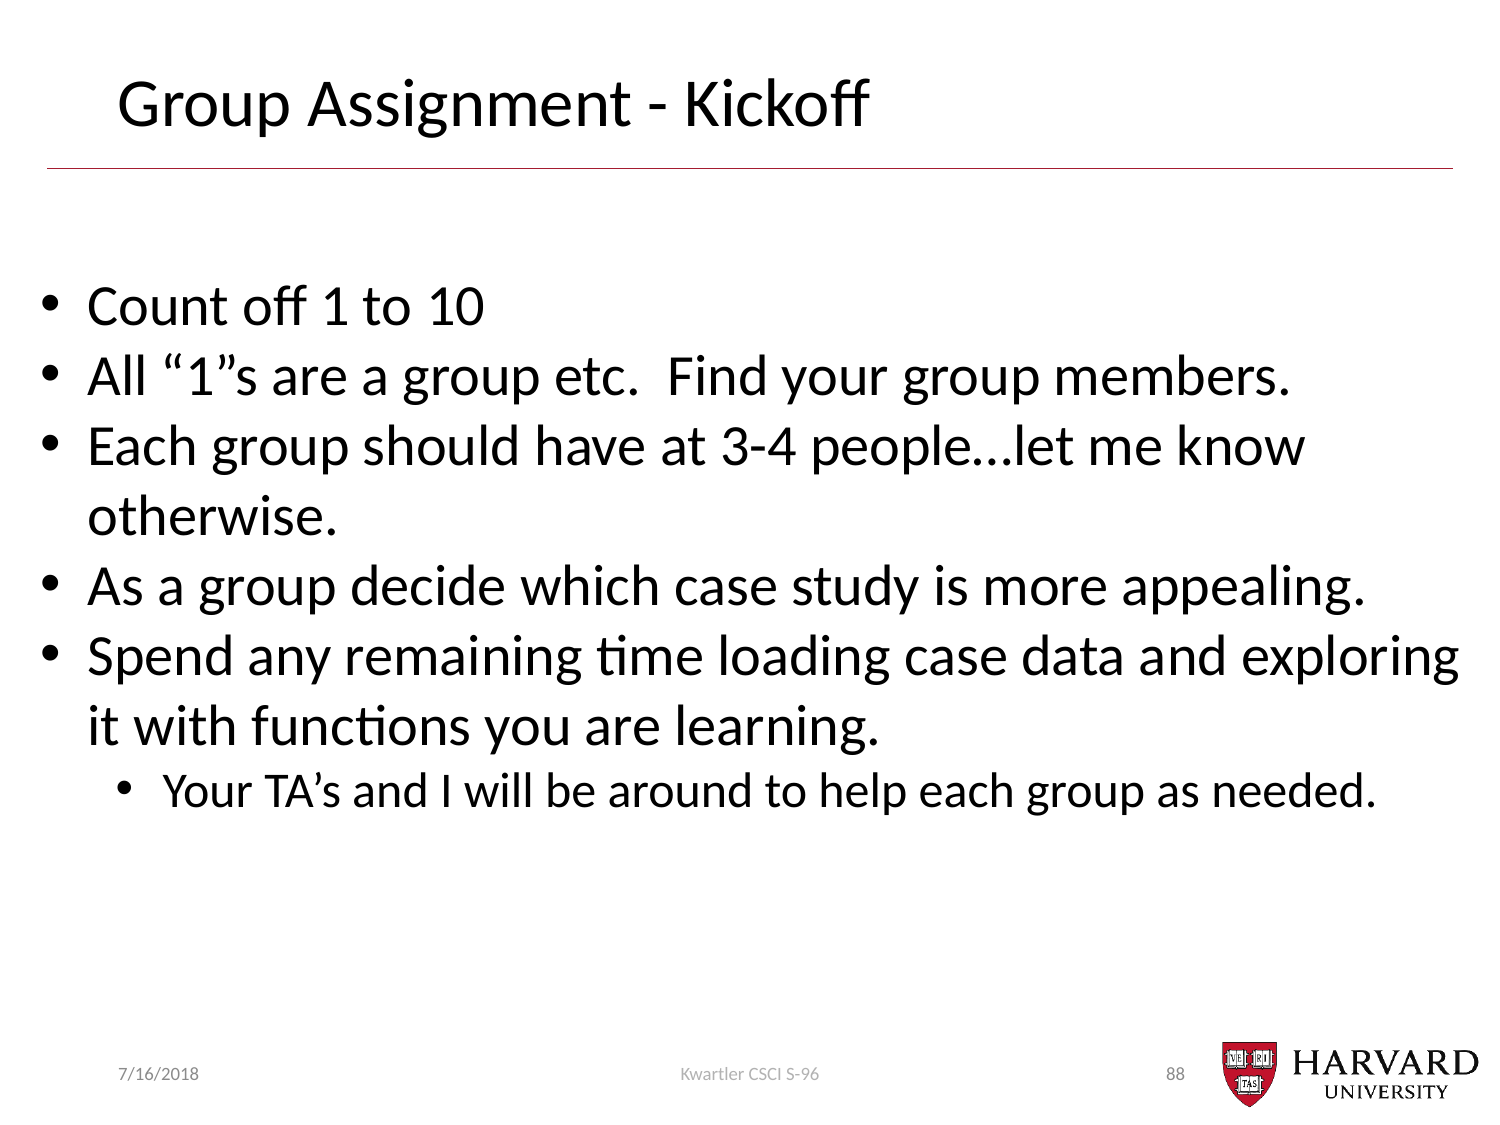

# Group Assignment - Kickoff
Count off 1 to 10
All “1”s are a group etc.  Find your group members.
Each group should have at 3-4 people…let me know otherwise.
As a group decide which case study is more appealing.
Spend any remaining time loading case data and exploring it with functions you are learning.
Your TA’s and I will be around to help each group as needed.

7/16/2018
Kwartler CSCI S-96
88